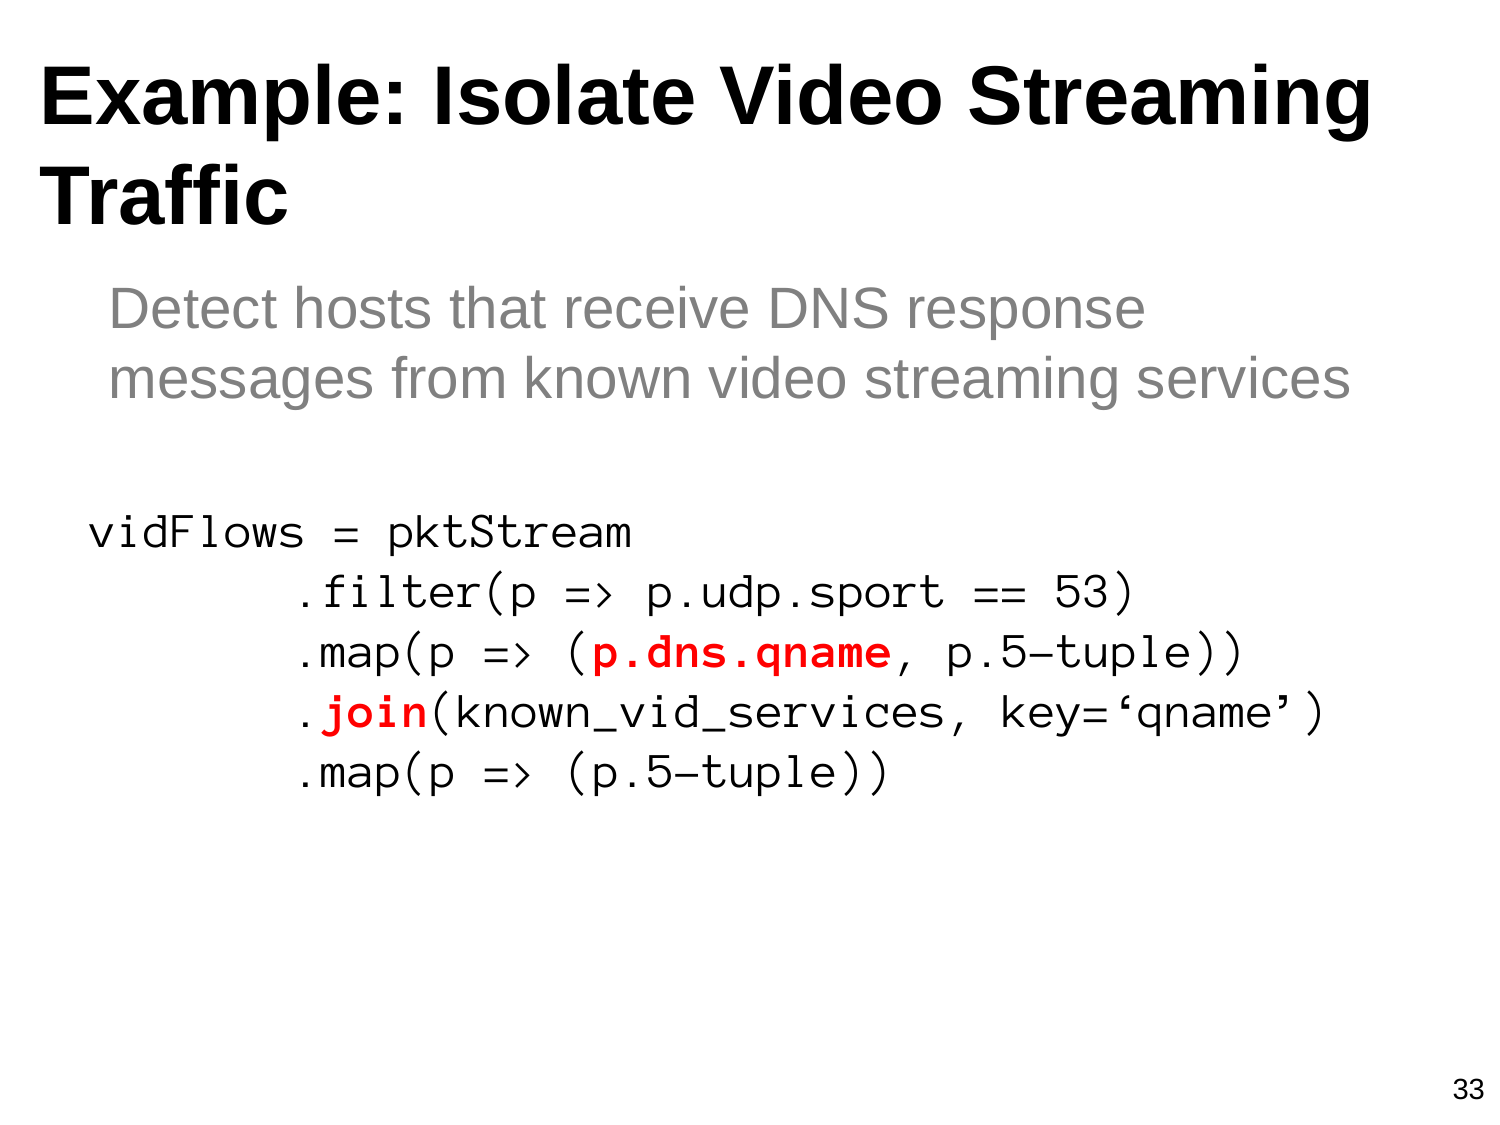

# Example: Isolate Video Streaming Traffic
Detect hosts that receive DNS response messages from known video streaming services
vidFlows = pktStream
  .filter(p => p.udp.sport == 53)
  .map(p => (p.dns.qname, p.5-tuple))
  .join(known_vid_services, key=‘qname’)
  .map(p => (p.5-tuple))
33